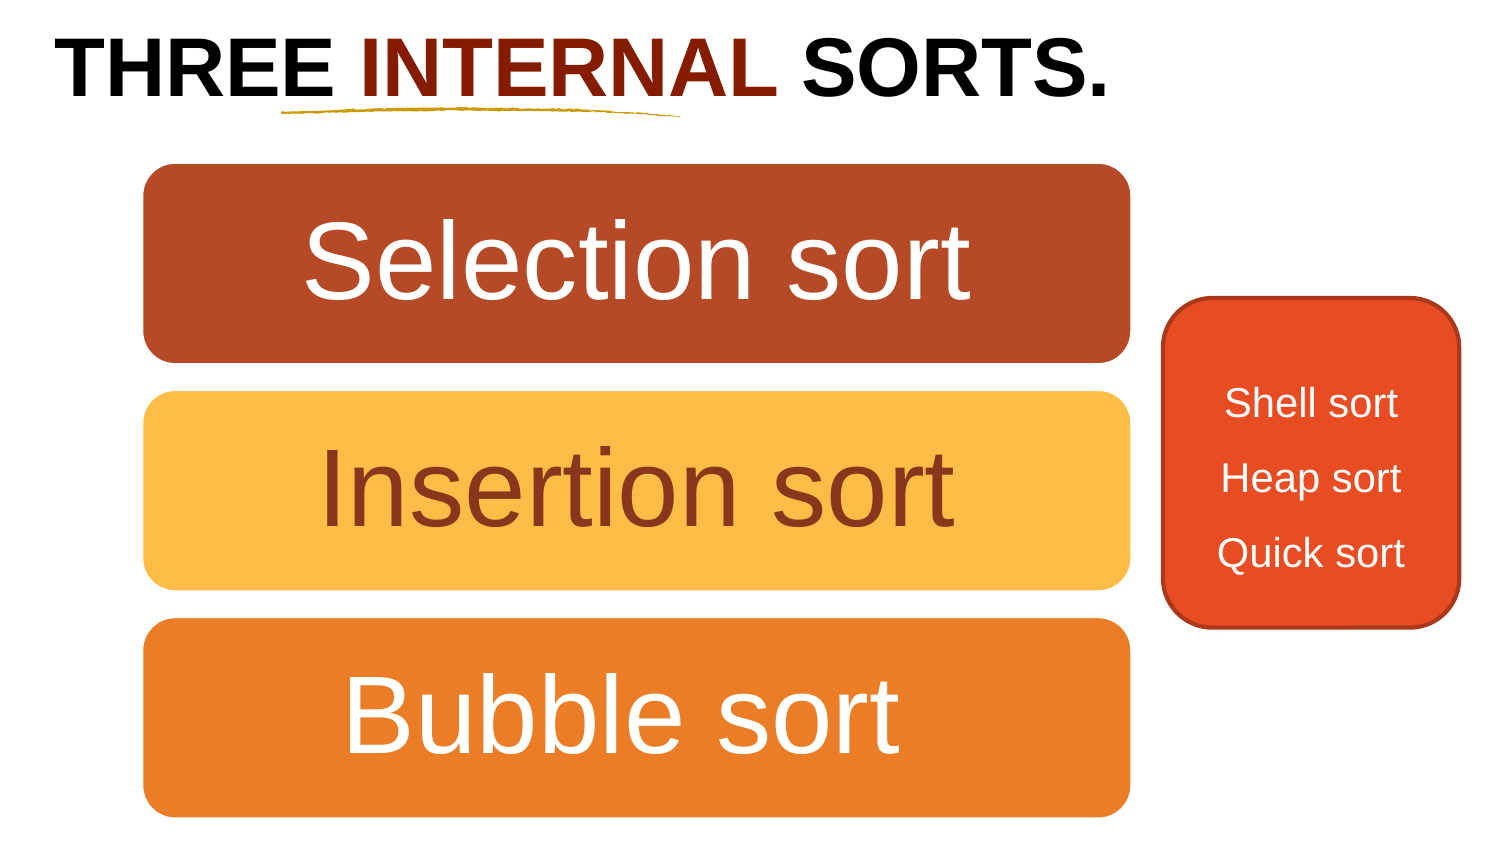

# THREE INTERNAL SORTS.
Selection sort
Shell sort
Heap sort
Quick sort
Insertion sort
Bubble sort